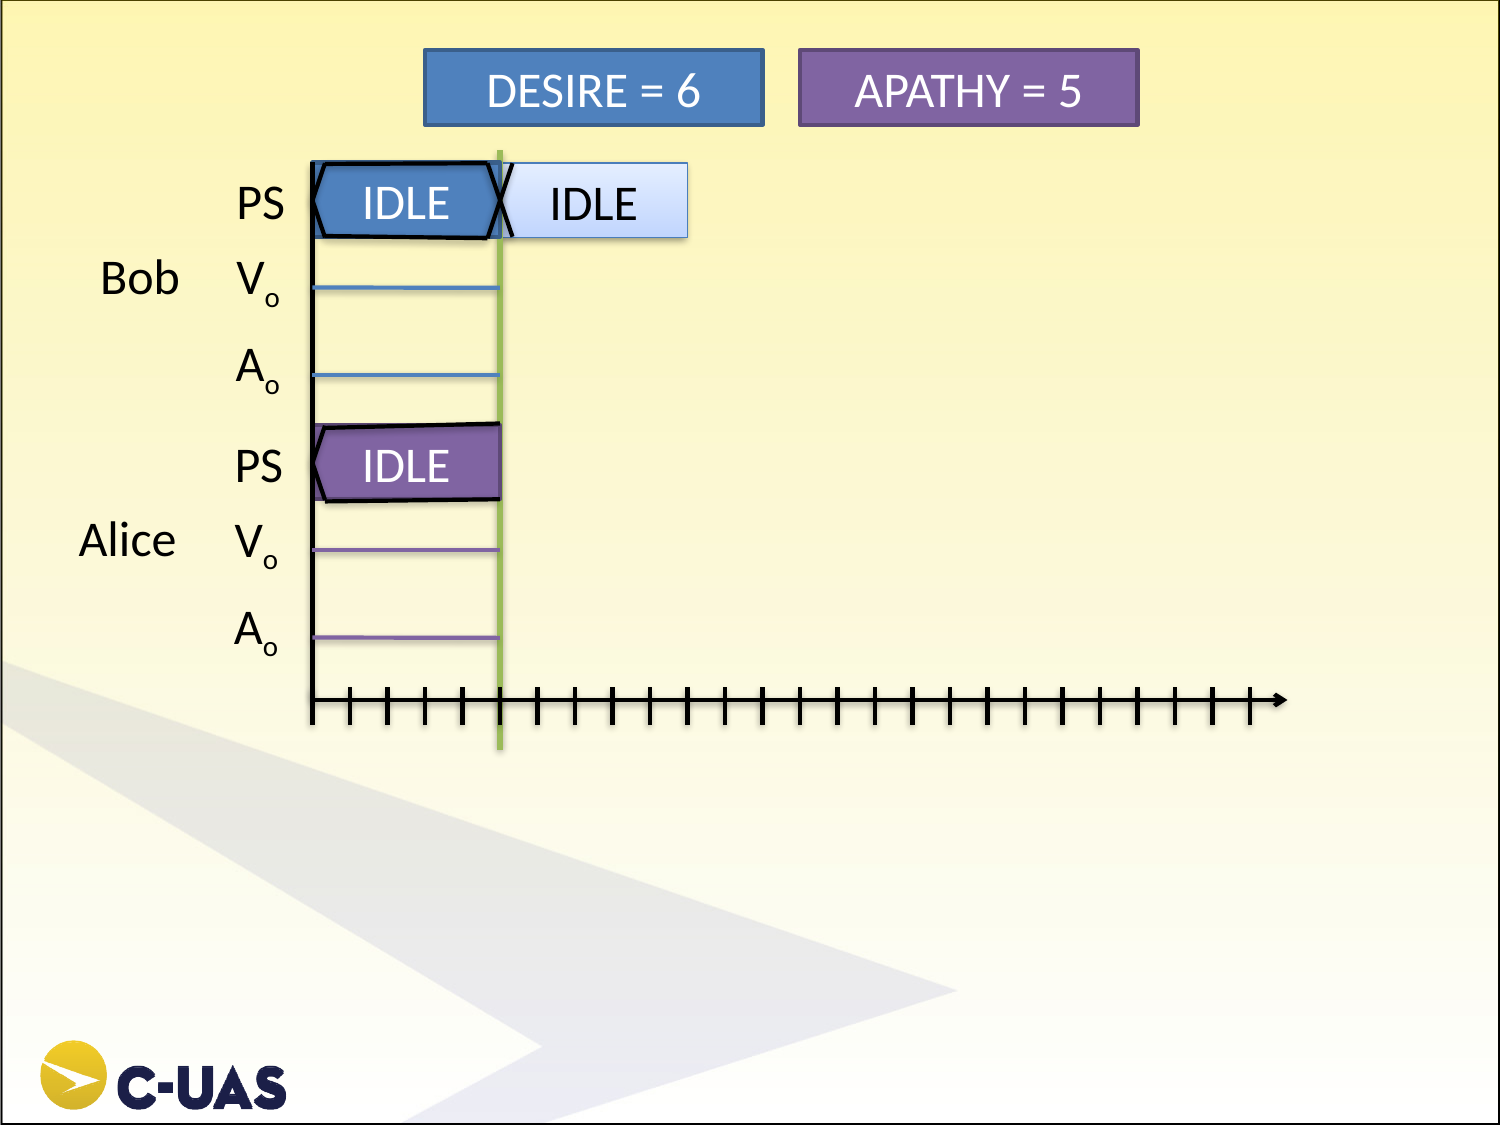

DESIRE = 6
APATHY = 5
PS
IDLE
IDLE
Bob
Vo
Ao
PS
IDLE
Alice
Vo
Ao